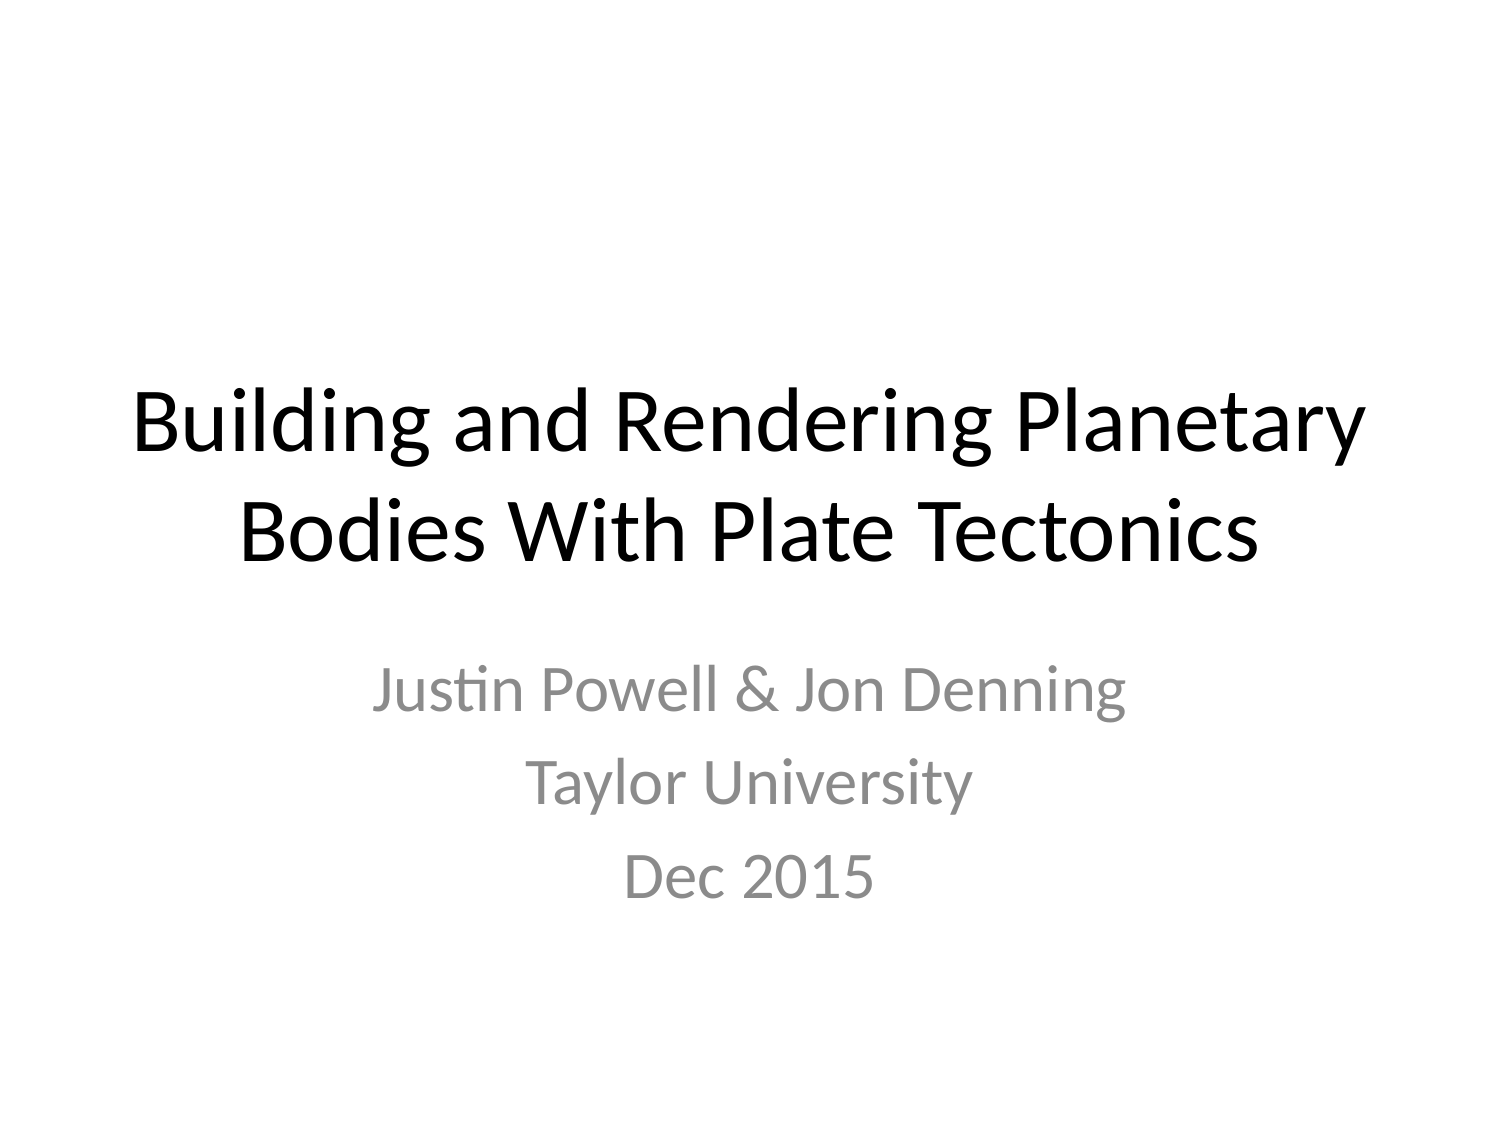

# Building and Rendering Planetary Bodies With Plate Tectonics
Justin Powell & Jon Denning
Taylor University
Dec 2015